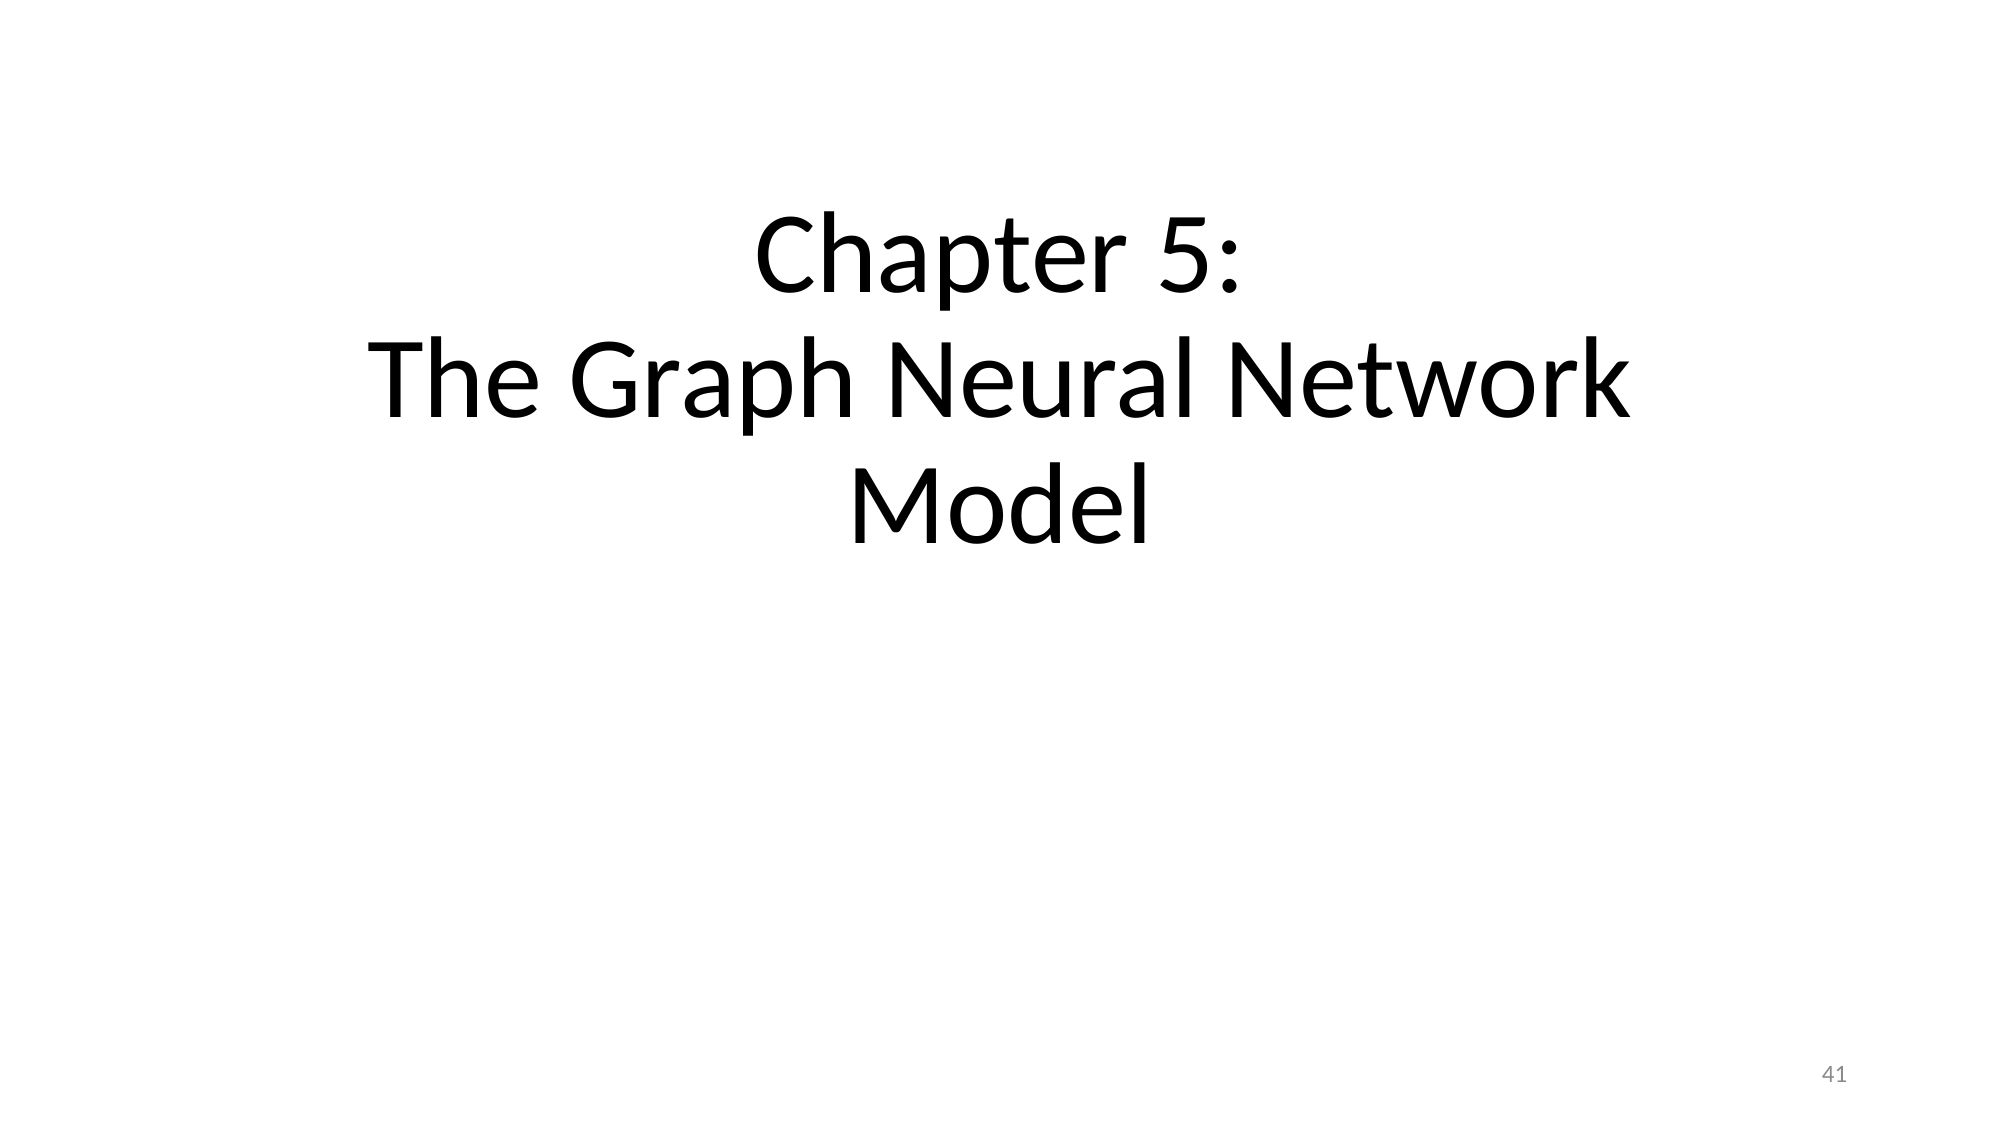

# Chapter 5: The Graph Neural Network Model

41